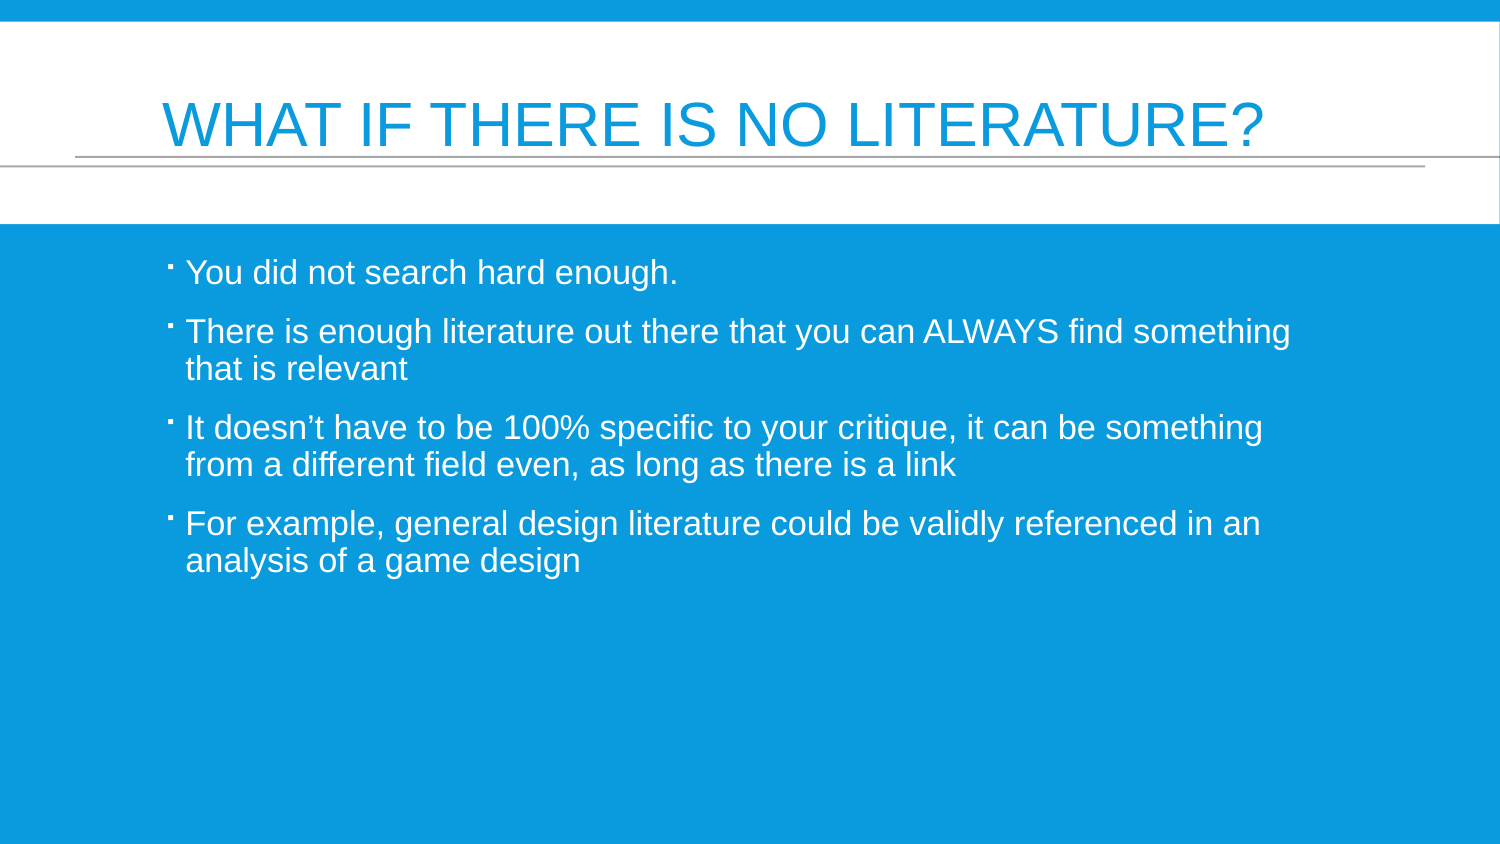

# What if there is no literature?
You did not search hard enough.
There is enough literature out there that you can ALWAYS find something that is relevant
It doesn’t have to be 100% specific to your critique, it can be something from a different field even, as long as there is a link
For example, general design literature could be validly referenced in an analysis of a game design